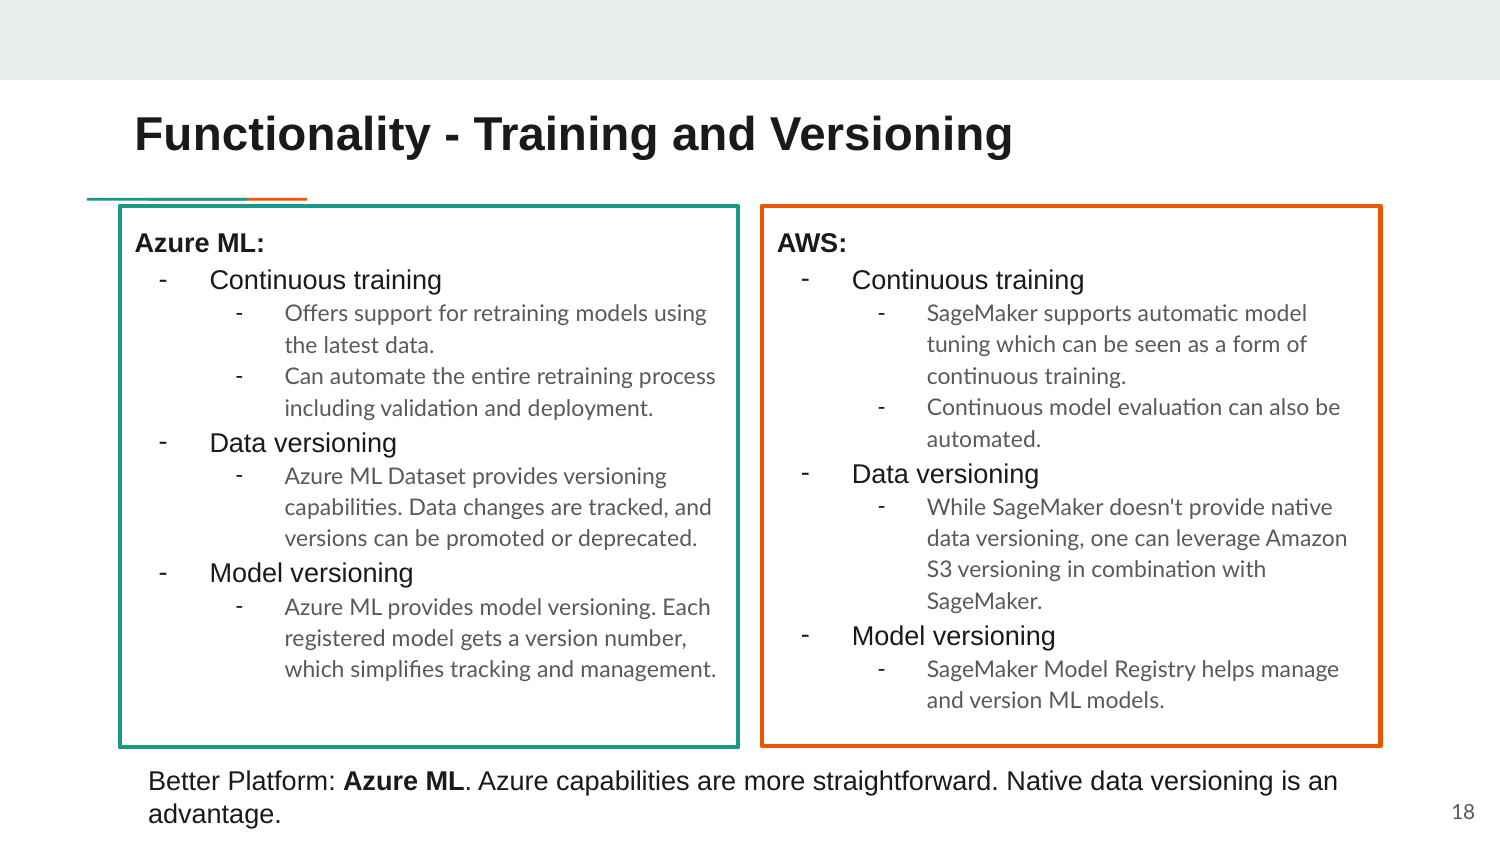

# Functionality - Training and Versioning
AWS:
Continuous training
SageMaker supports automatic model tuning which can be seen as a form of continuous training.
Continuous model evaluation can also be automated.
Data versioning
While SageMaker doesn't provide native data versioning, one can leverage Amazon S3 versioning in combination with SageMaker.
Model versioning
SageMaker Model Registry helps manage and version ML models.

Azure ML:
Continuous training
Offers support for retraining models using the latest data.
Can automate the entire retraining process including validation and deployment.
Data versioning
Azure ML Dataset provides versioning capabilities. Data changes are tracked, and versions can be promoted or deprecated.
Model versioning
Azure ML provides model versioning. Each registered model gets a version number, which simplifies tracking and management.

Better Platform: Azure ML. Azure capabilities are more straightforward. Native data versioning is an advantage.
18